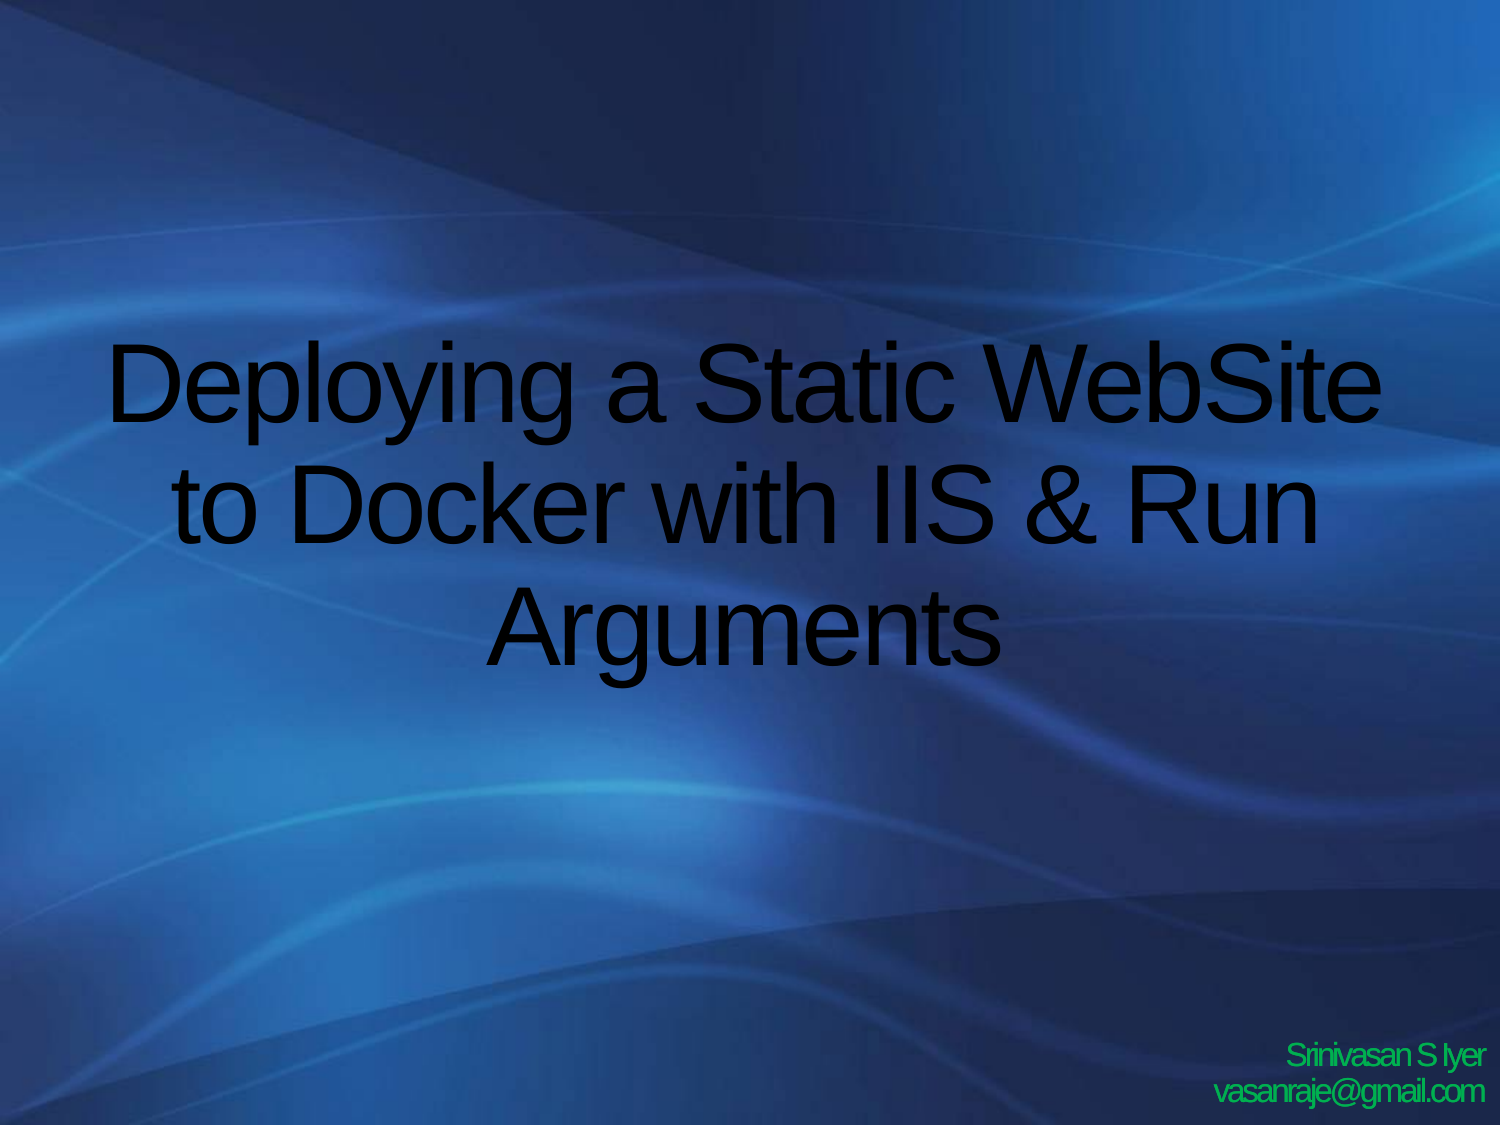

Deploying a Static WebSite
to Docker with IIS & Run Arguments